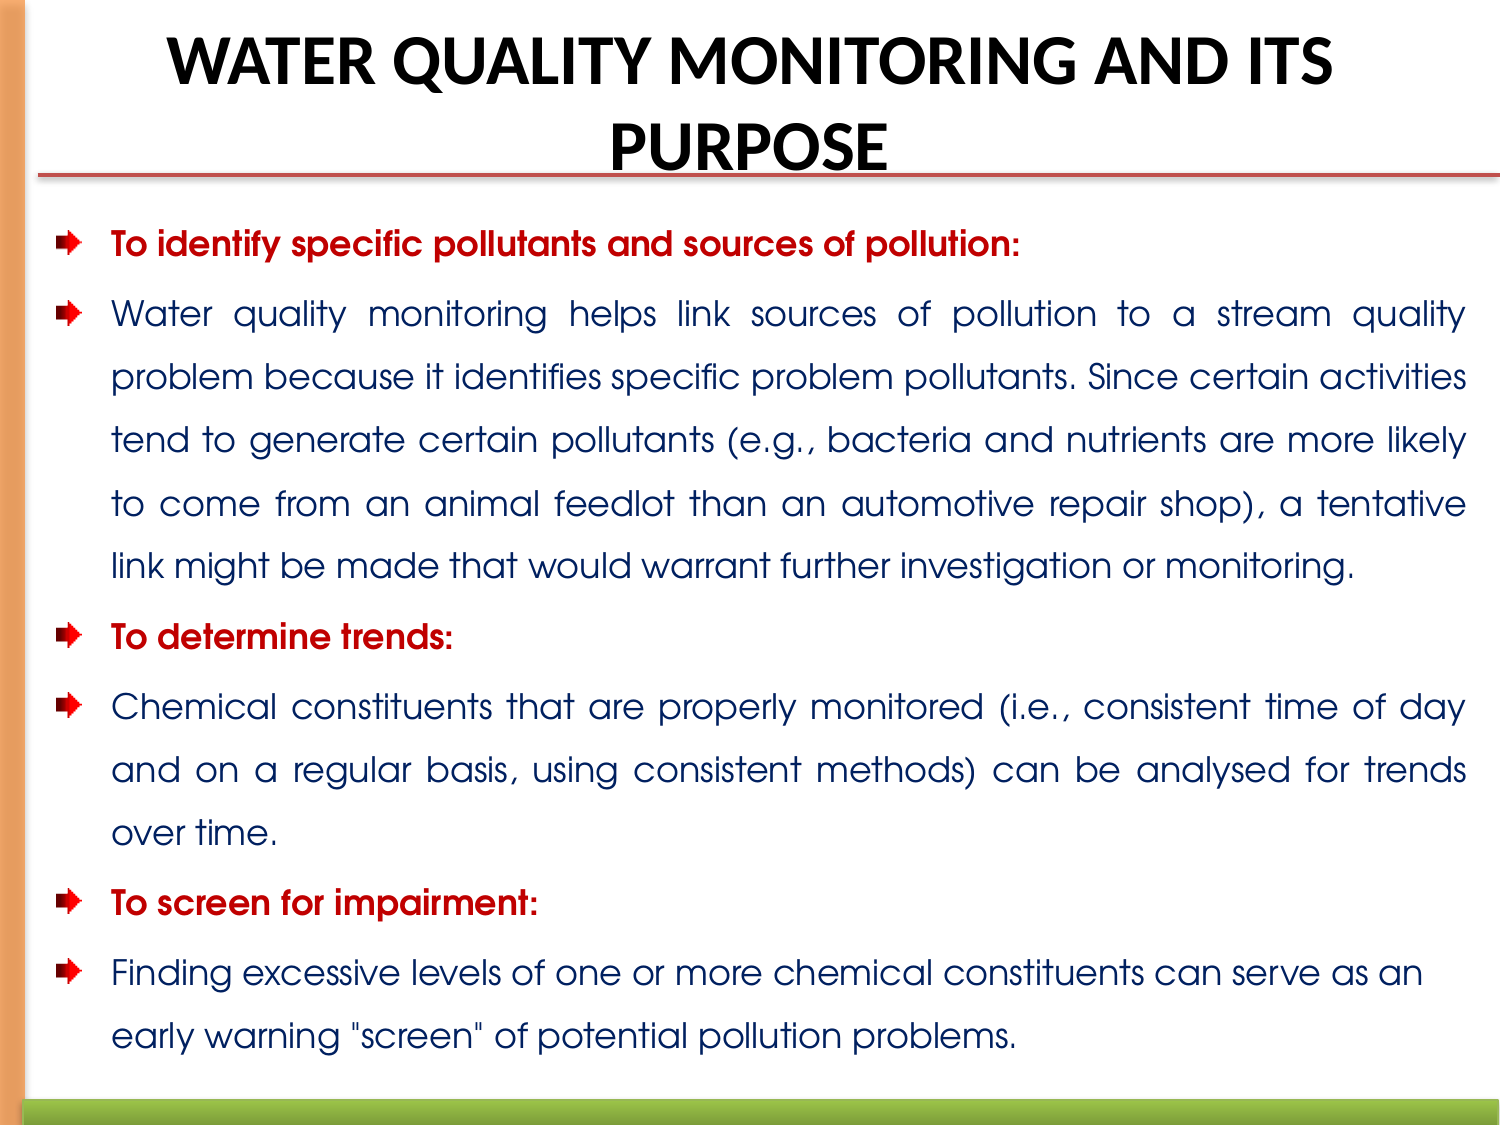

# WATER QUALITY MONITORING AND ITS PURPOSE
To identify specific pollutants and sources of pollution:
Water quality monitoring helps link sources of pollution to a stream quality problem because it identifies specific problem pollutants. Since certain activities tend to generate certain pollutants (e.g., bacteria and nutrients are more likely to come from an animal feedlot than an automotive repair shop), a tentative link might be made that would warrant further investigation or monitoring.
To determine trends:
Chemical constituents that are properly monitored (i.e., consistent time of day and on a regular basis, using consistent methods) can be analysed for trends over time.
To screen for impairment:
Finding excessive levels of one or more chemical constituents can serve as an early warning "screen" of potential pollution problems.